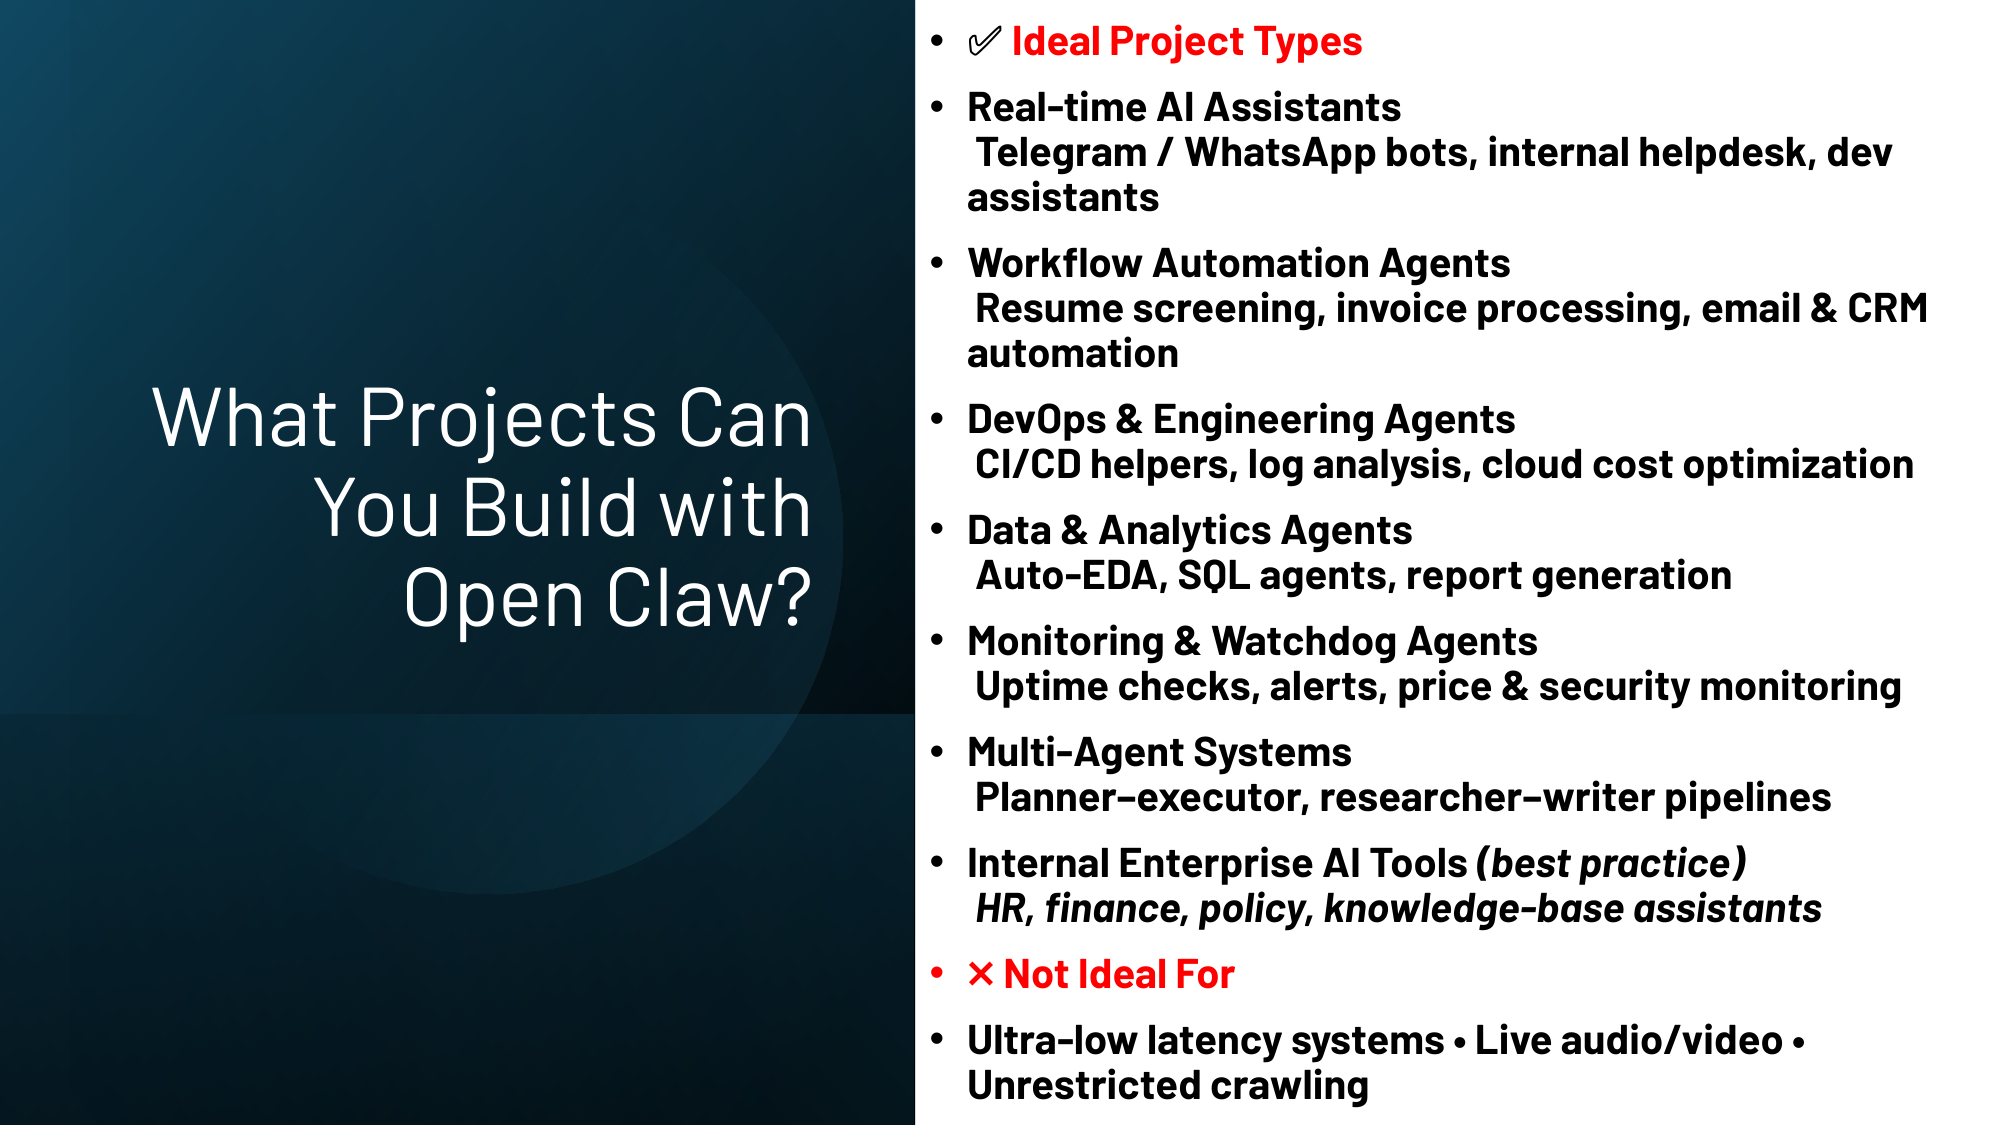

✅ Ideal Project Types
Real-time AI Assistants
 Telegram / WhatsApp bots, internal helpdesk, dev assistants
Workflow Automation Agents
 Resume screening, invoice processing, email & CRM automation
DevOps & Engineering Agents
 CI/CD helpers, log analysis, cloud cost optimization
Data & Analytics Agents
 Auto-EDA, SQL agents, report generation
Monitoring & Watchdog Agents
 Uptime checks, alerts, price & security monitoring
Multi-Agent Systems
 Planner–executor, researcher–writer pipelines
Internal Enterprise AI Tools (best practice)
 HR, finance, policy, knowledge-base assistants
❌ Not Ideal For
Ultra-low latency systems • Live audio/video • Unrestricted crawling

# What Projects Can You Build with Open Claw?